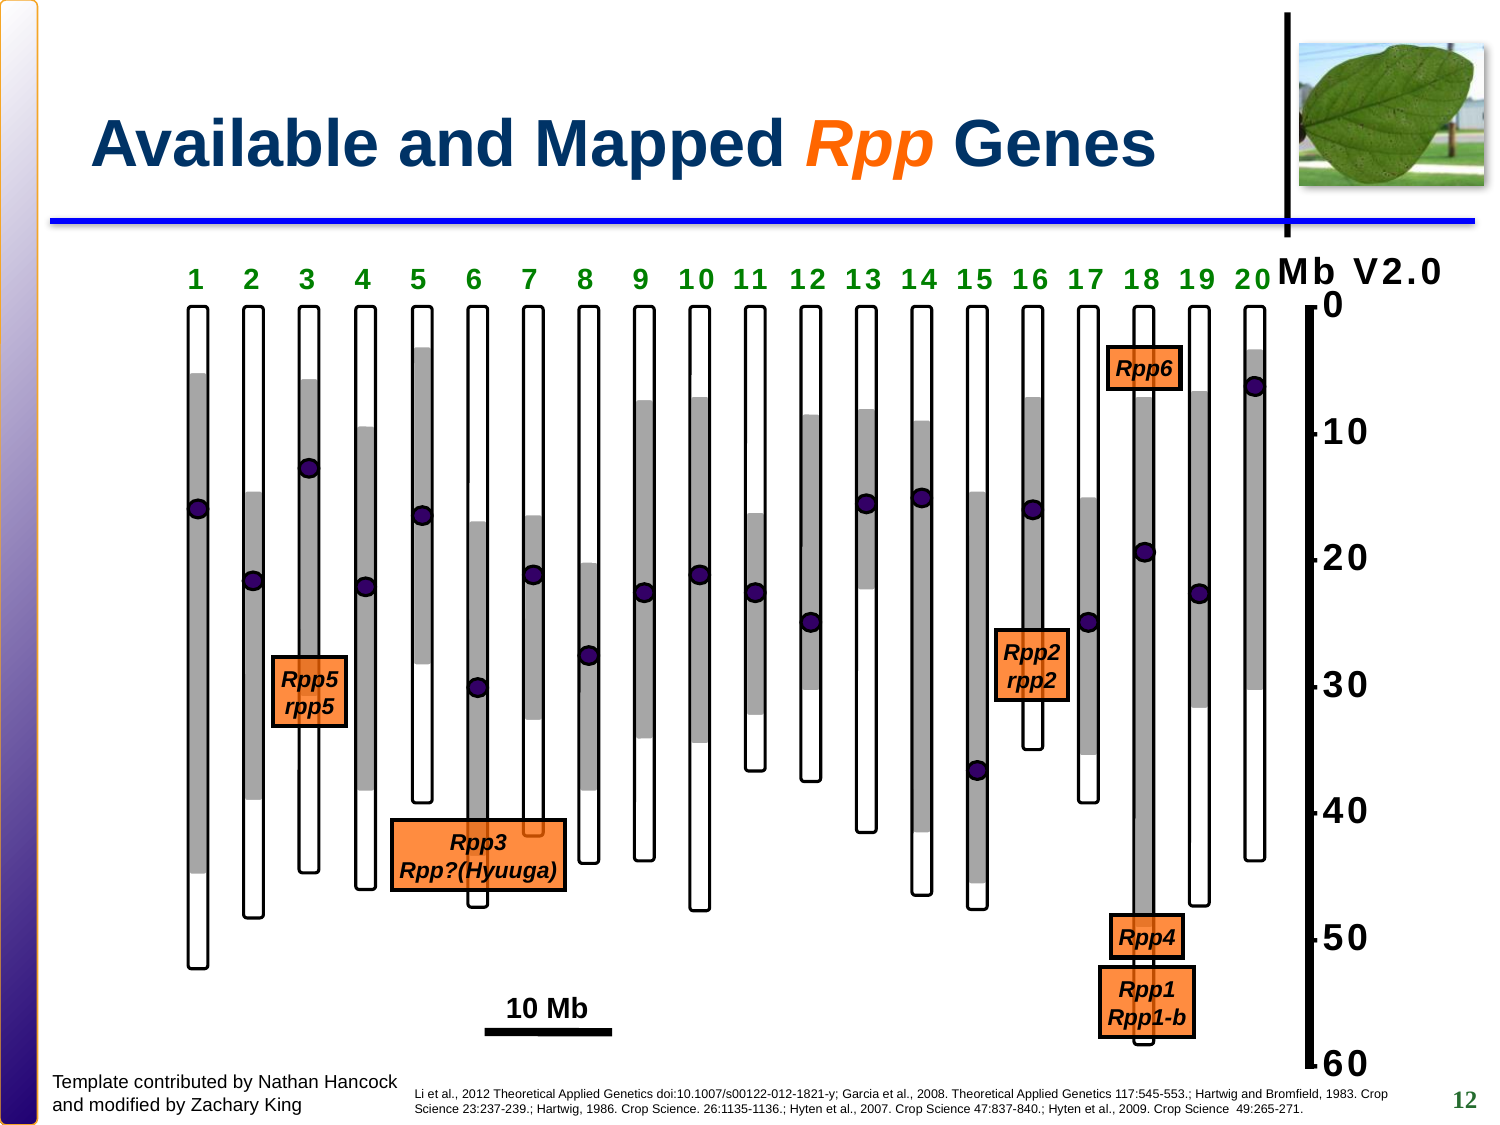

# Available and Mapped Rpp Genes
Mb V2.0
-0
-10
-20
-30
-40
-50
-60
1
2
3
4
5
6
7
8
9
10
11
12
13
14
15
16
17
18
19
20

10 Mb
Rpp6
Rpp2
rpp2
Rpp5
rpp5
Rpp3
Rpp?(Hyuuga)
Rpp4
Rpp1
Rpp1-b
Template contributed by Nathan Hancock
and modified by Zachary King
Li et al., 2012 Theoretical Applied Genetics doi:10.1007/s00122-012-1821-y; Garcia et al., 2008. Theoretical Applied Genetics 117:545-553.; Hartwig and Bromfield, 1983. Crop Science 23:237-239.; Hartwig, 1986. Crop Science. 26:1135-1136.; Hyten et al., 2007. Crop Science 47:837-840.; Hyten et al., 2009. Crop Science  49:265-271.